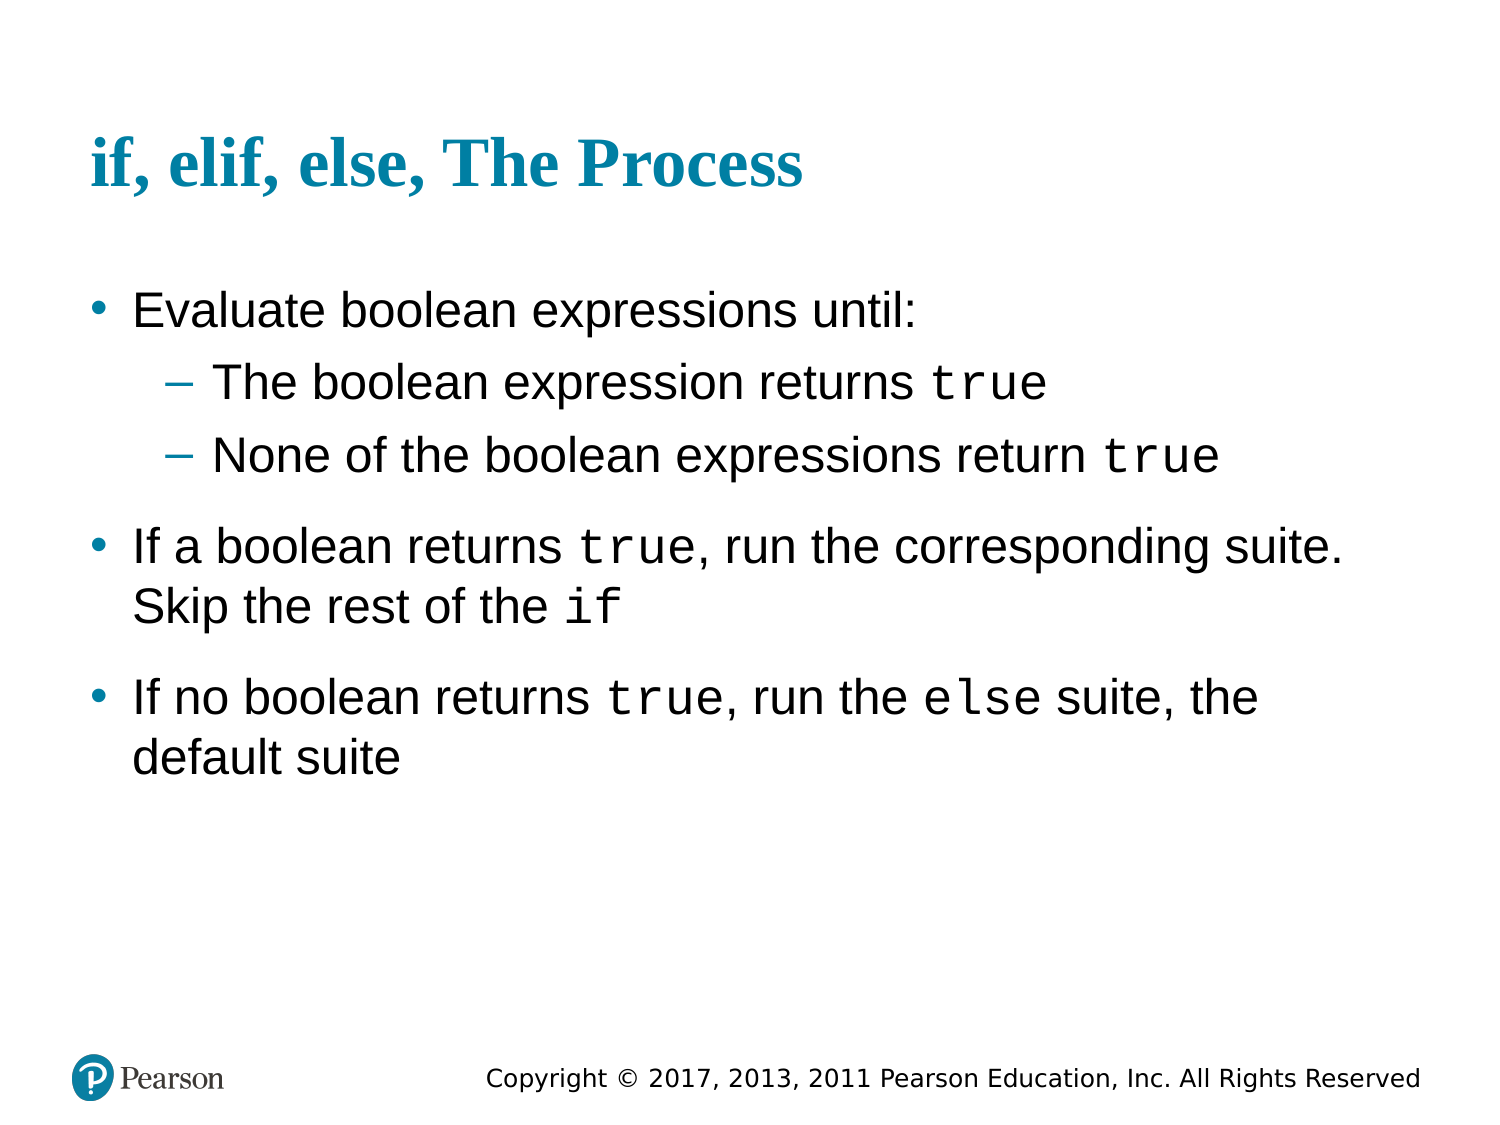

# if, elif, else, The Process
Evaluate boolean expressions until:
The boolean expression returns true
None of the boolean expressions return true
If a boolean returns true, run the corresponding suite. Skip the rest of the if
If no boolean returns true, run the else suite, the default suite